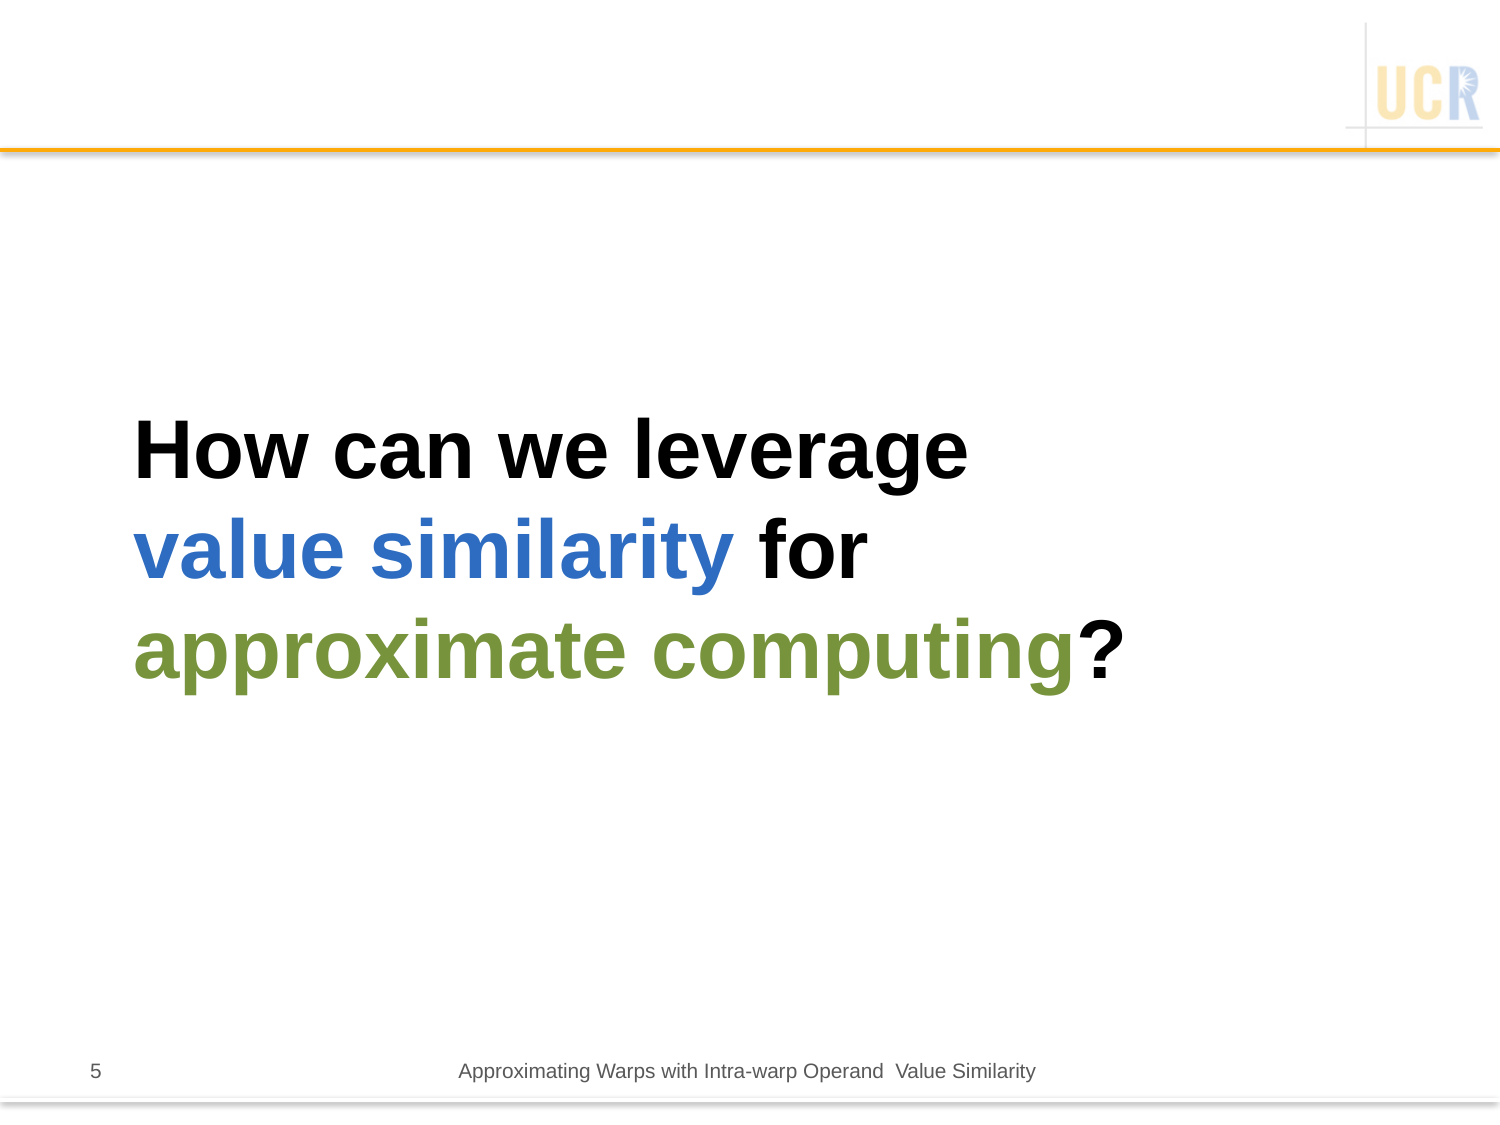

# How can we leverage value similarity for approximate computing?
5
Approximating Warps with Intra-warp Operand  Value Similarity